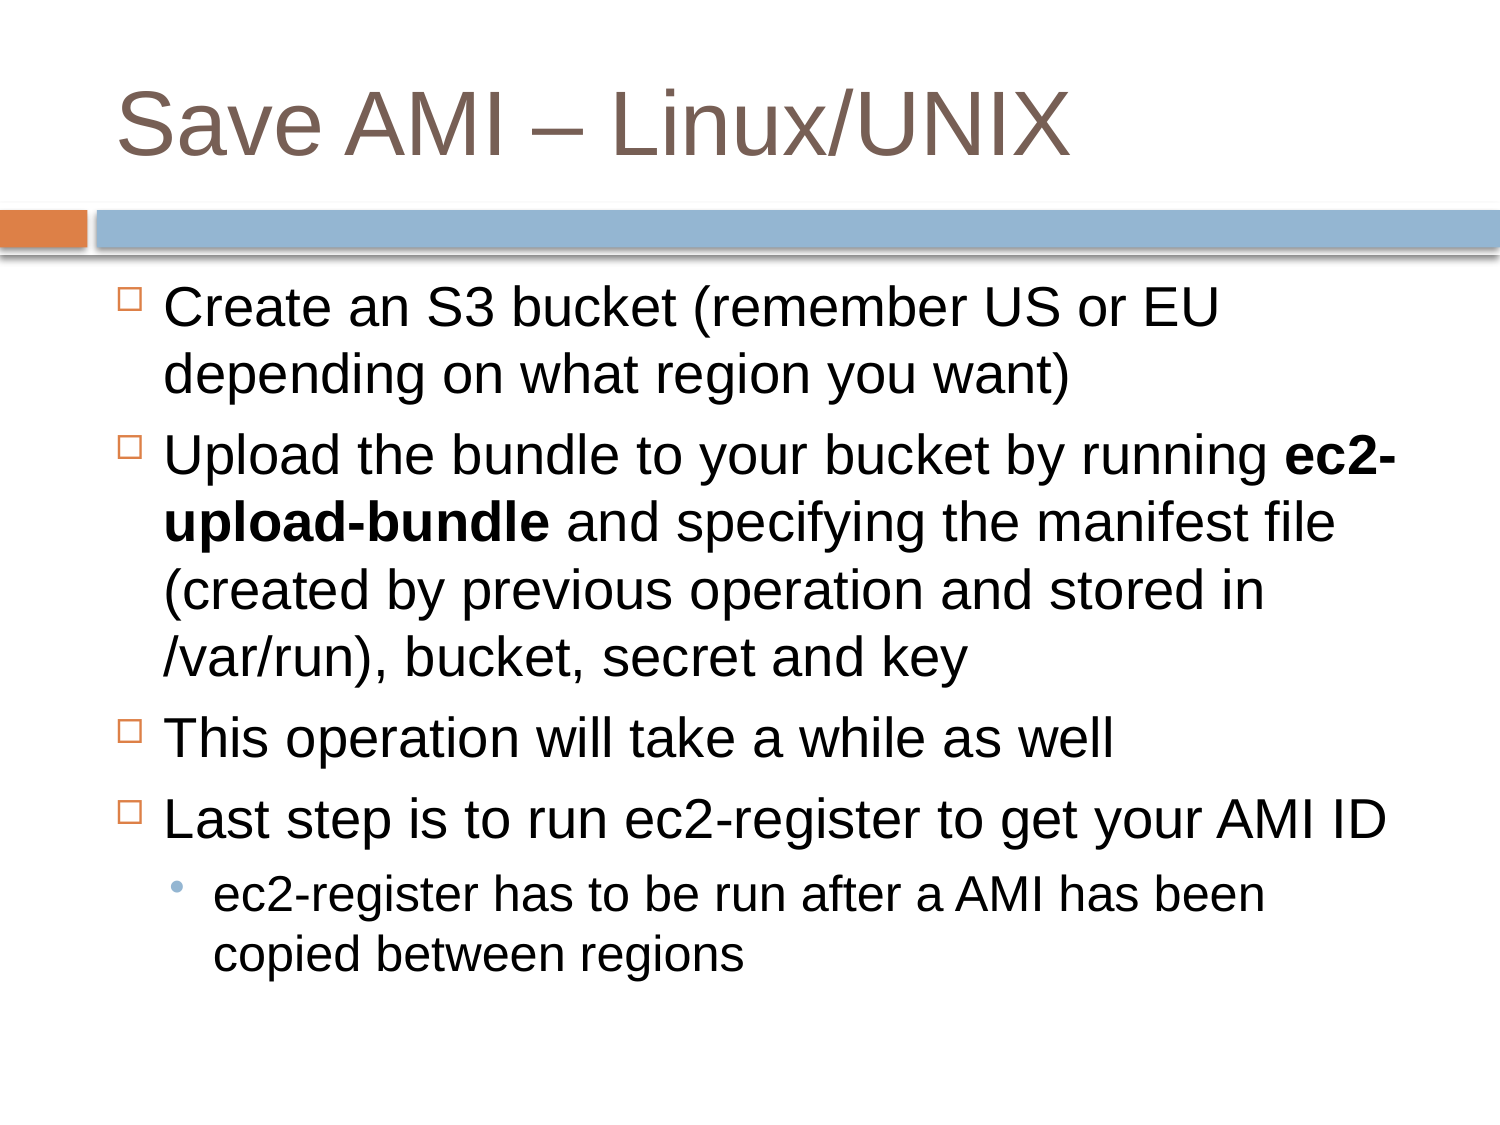

# Save AMI – Linux/UNIX
Create an S3 bucket (remember US or EU depending on what region you want)
Upload the bundle to your bucket by running ec2-upload-bundle and specifying the manifest file (created by previous operation and stored in /var/run), bucket, secret and key
This operation will take a while as well
Last step is to run ec2-register to get your AMI ID
ec2-register has to be run after a AMI has been copied between regions